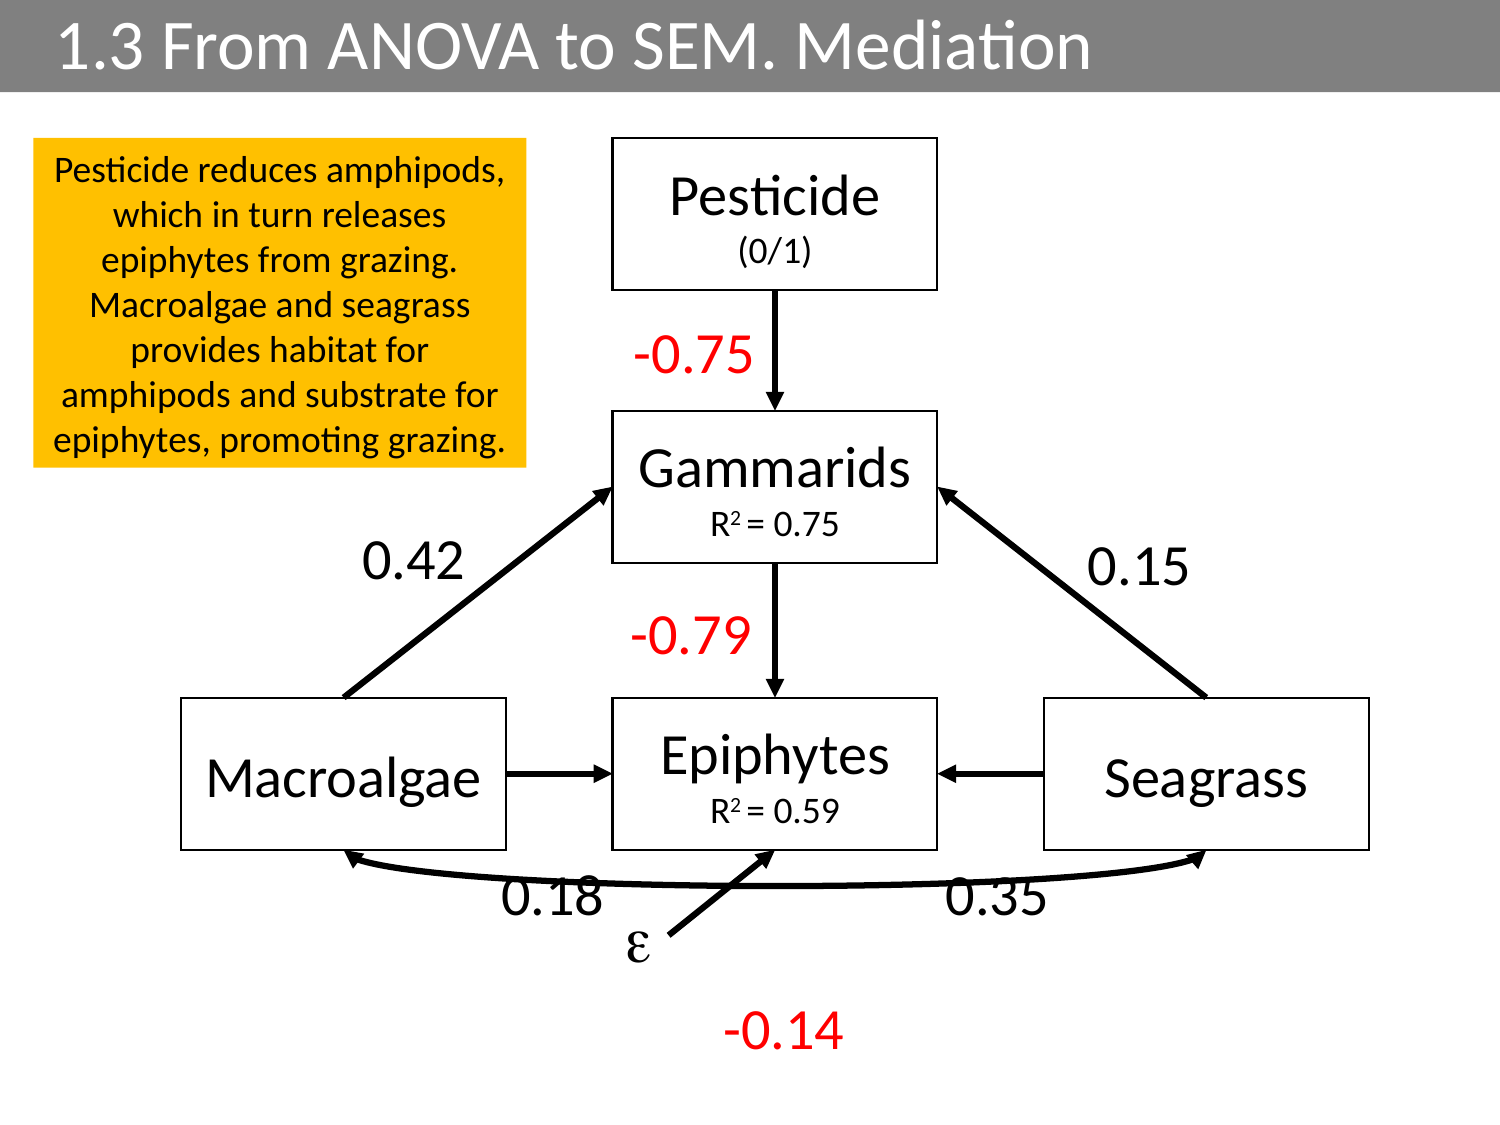

# 1.3 From ANOVA to SEM. Mediation
Pesticide reduces amphipods, which in turn releases epiphytes from grazing. Macroalgae and seagrass provides habitat for amphipods and substrate for epiphytes, promoting grazing.
Pesticide
(0/1)
-0.75
Gammarids
R2 = 0.75
0.42
0.15
-0.79
Macroalgae
Epiphytes
R2 = 0.59
Seagrass
0.18
0.35
ε
-0.14